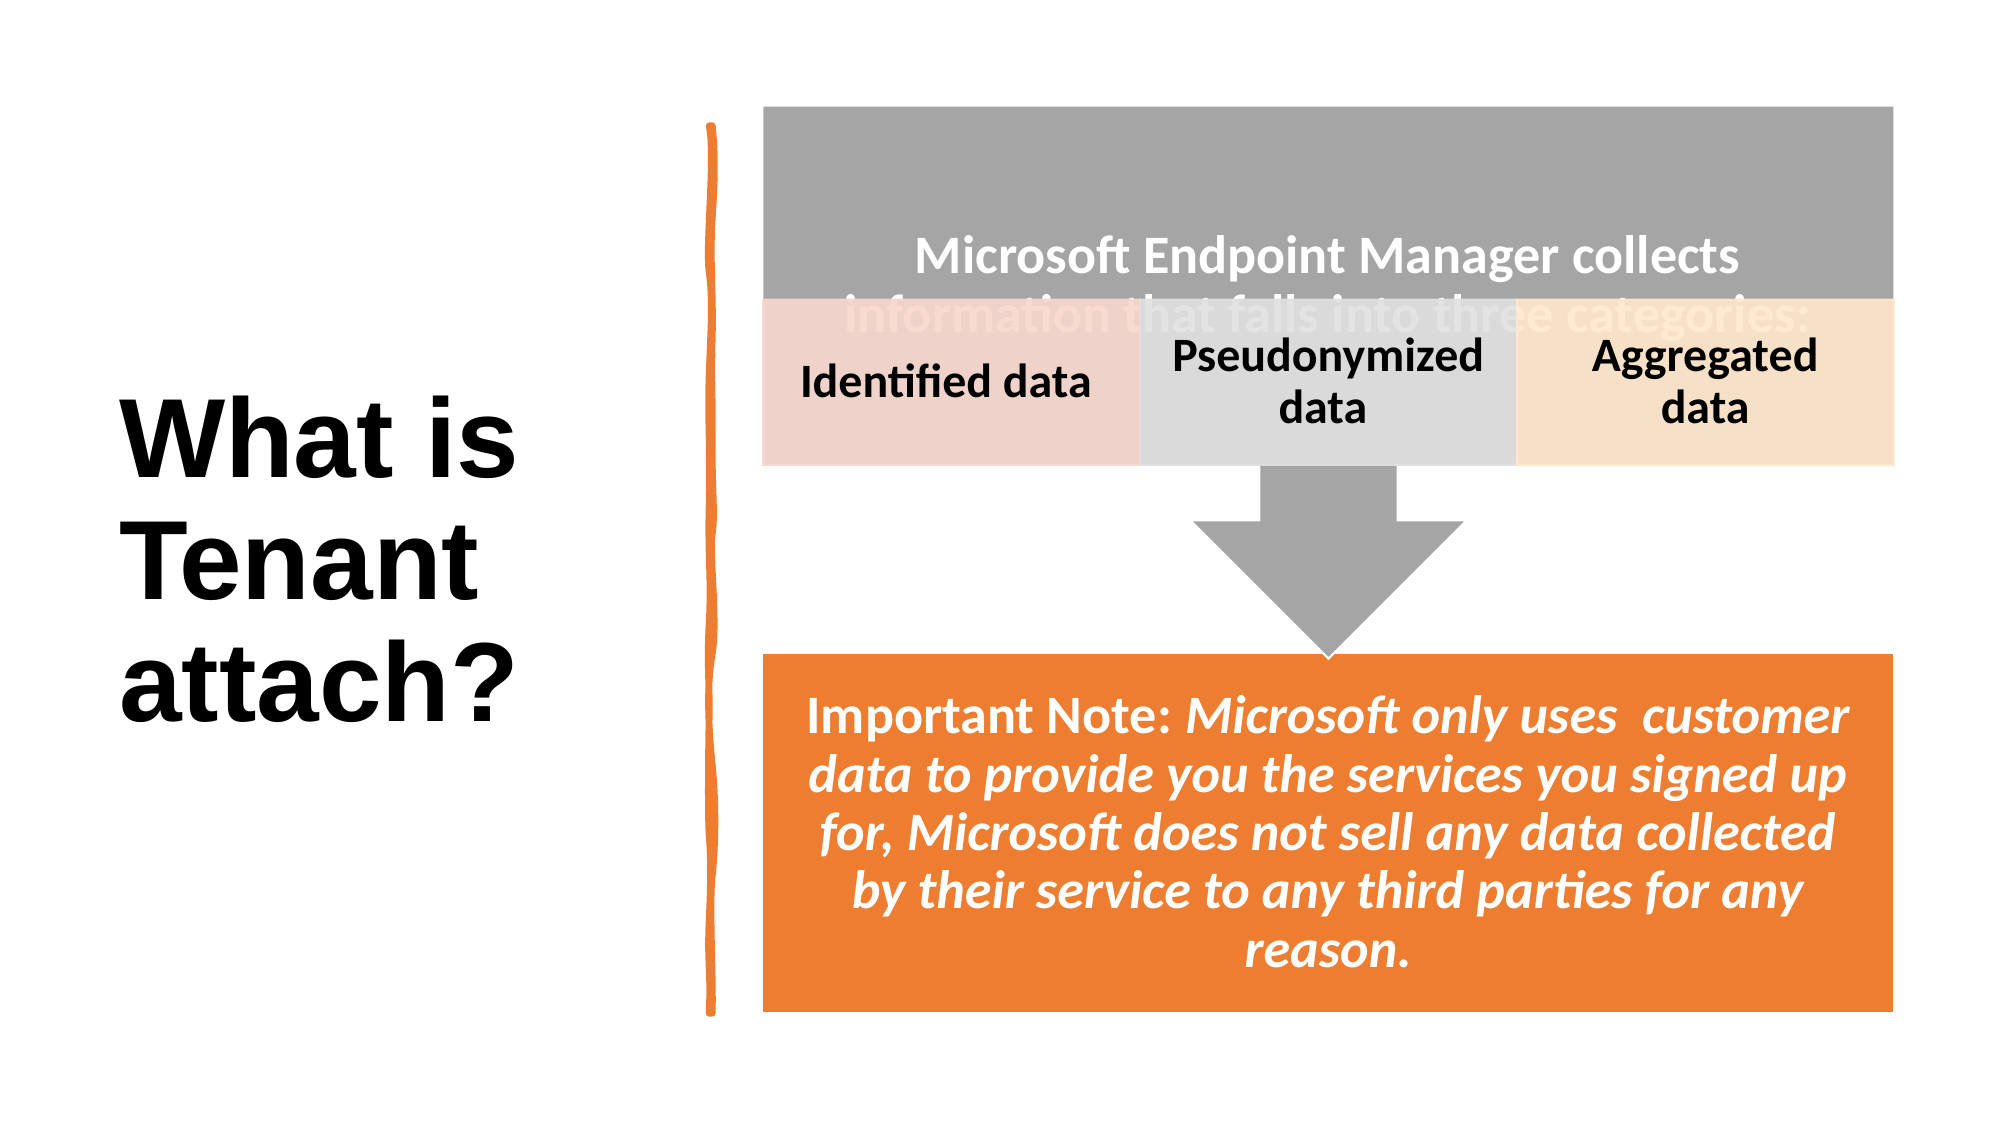

Important Note: Microsoft only uses  customer data to provide you the services you signed up for, Microsoft does not sell any data collected by their service to any third parties for any reason.
Microsoft Endpoint Manager collects information that falls into three categories:
Identified data
Pseudonymized data
Aggregated data
# What is Tenant attach?